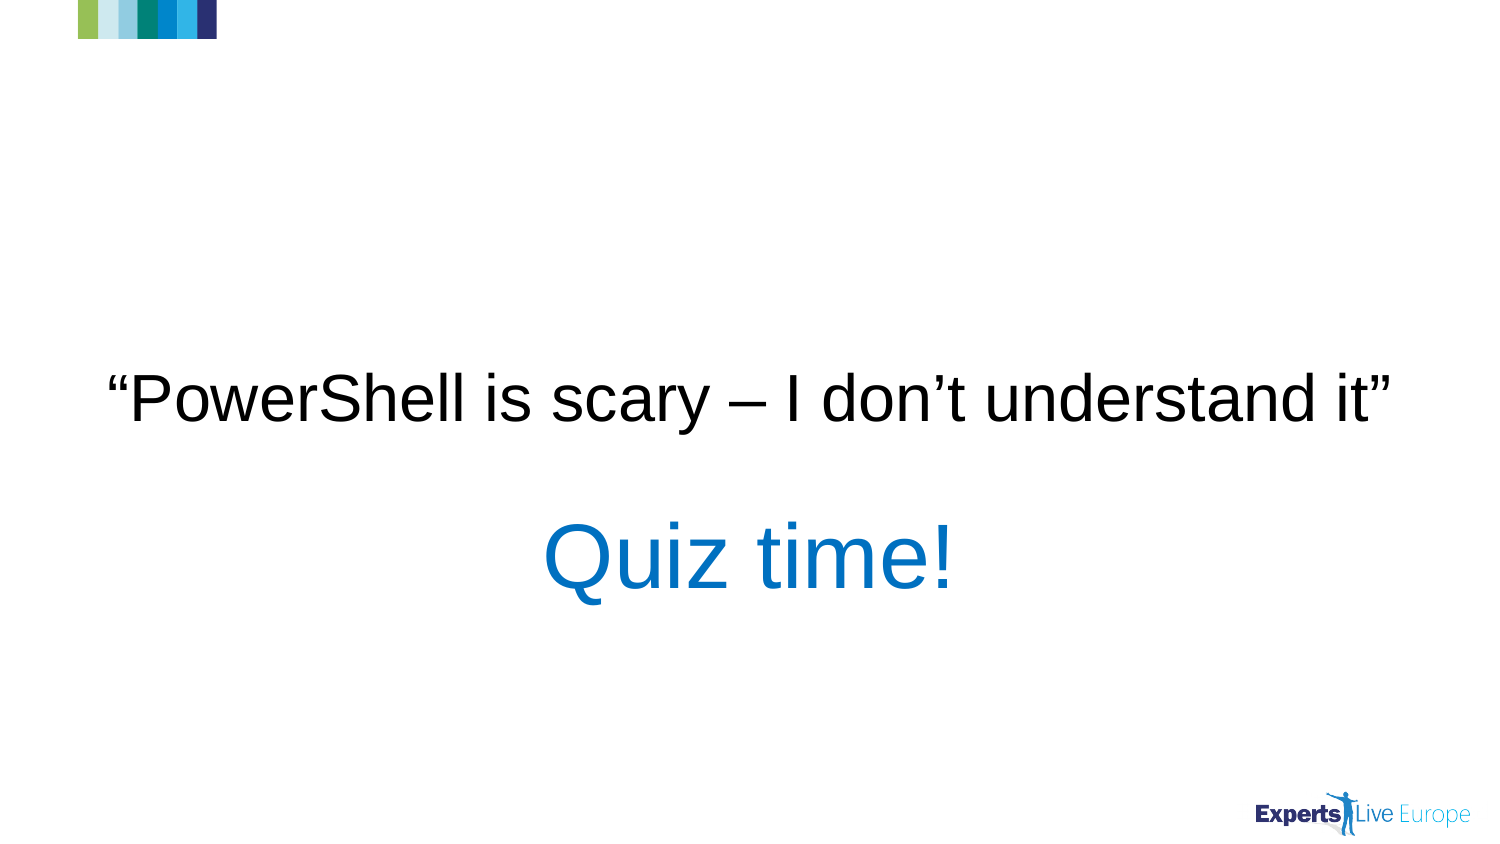

# “PowerShell is scary – I don’t understand it”
Quiz time!